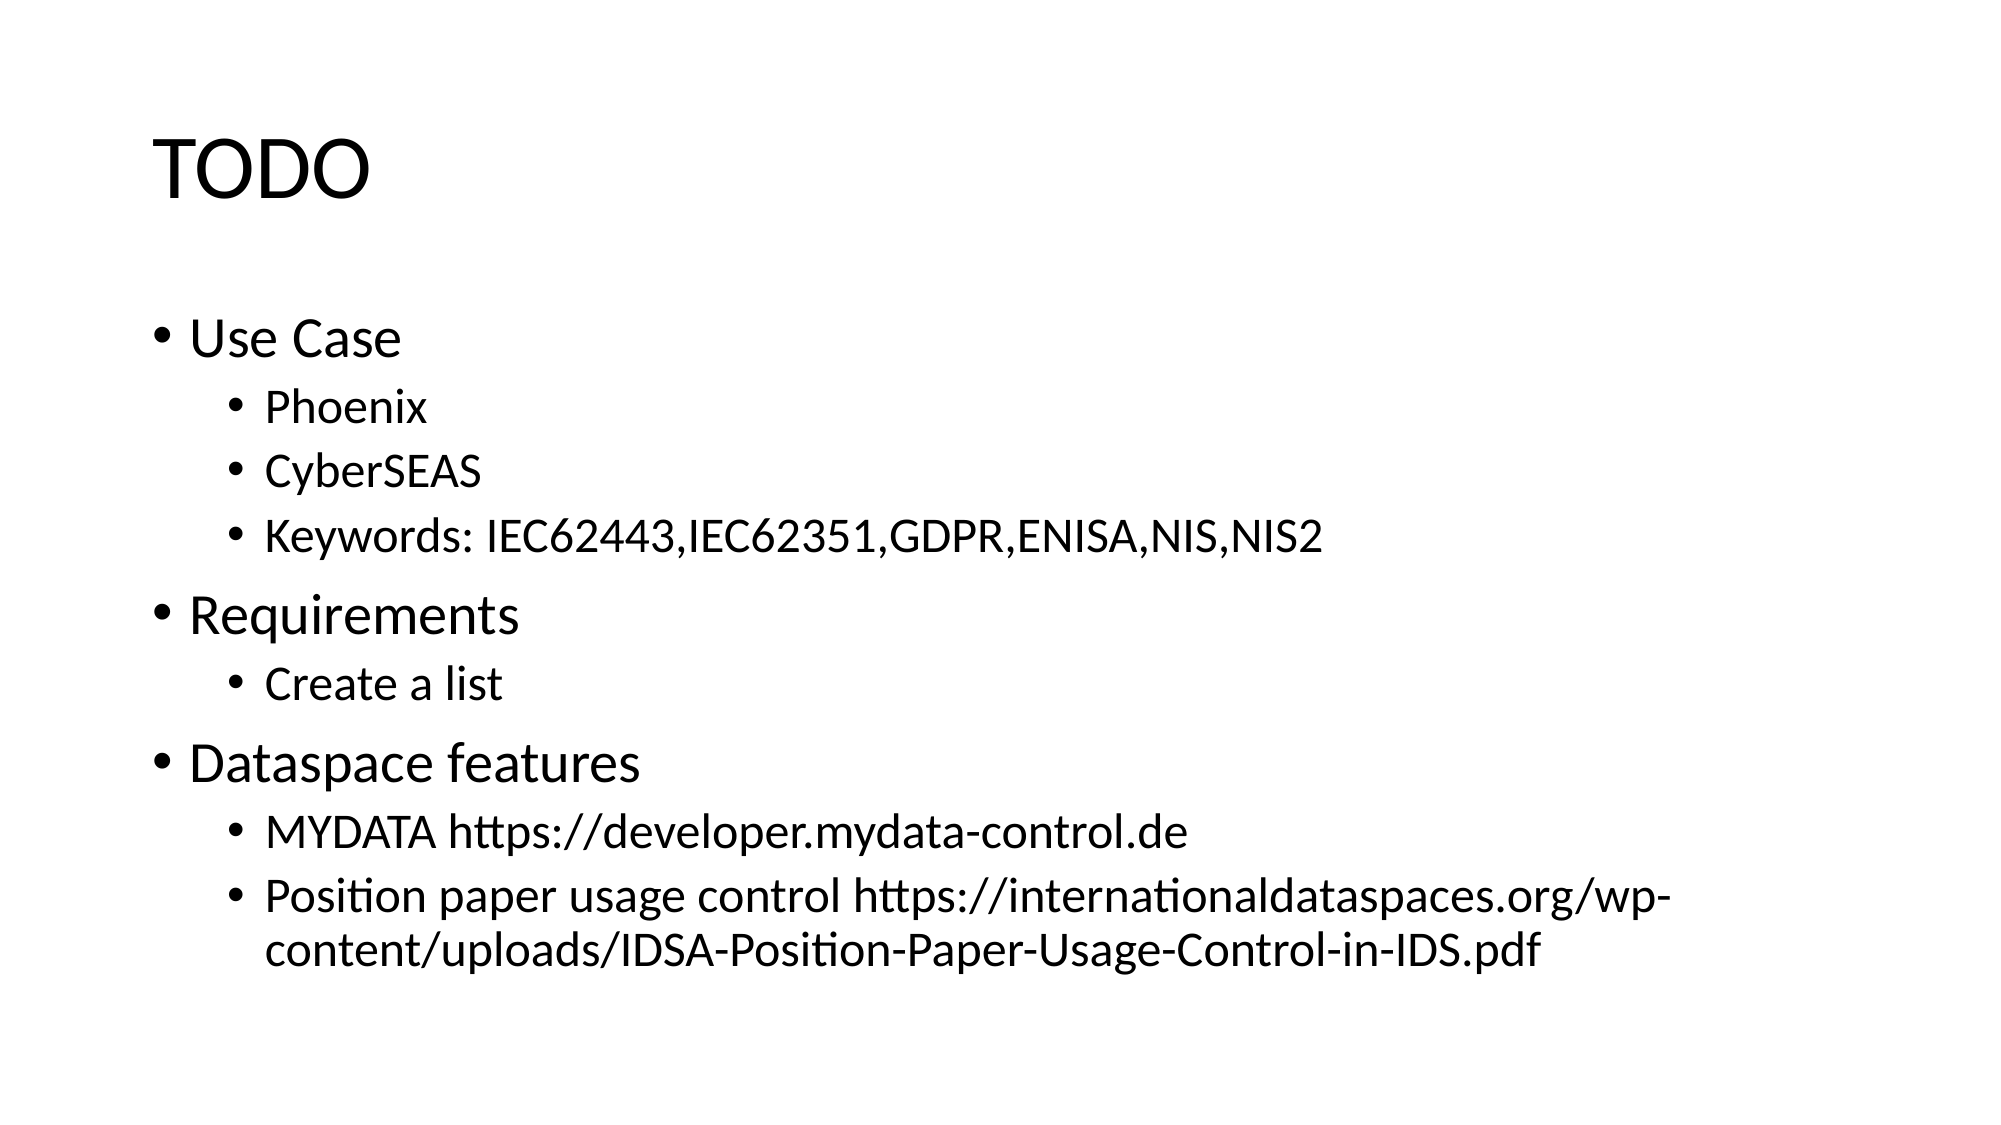

# TODO
Use Case
Phoenix
CyberSEAS
Keywords: IEC62443,IEC62351,GDPR,ENISA,NIS,NIS2
Requirements
Create a list
Dataspace features
MYDATA https://developer.mydata-control.de
Position paper usage control https://internationaldataspaces.org/wp-content/uploads/IDSA-Position-Paper-Usage-Control-in-IDS.pdf